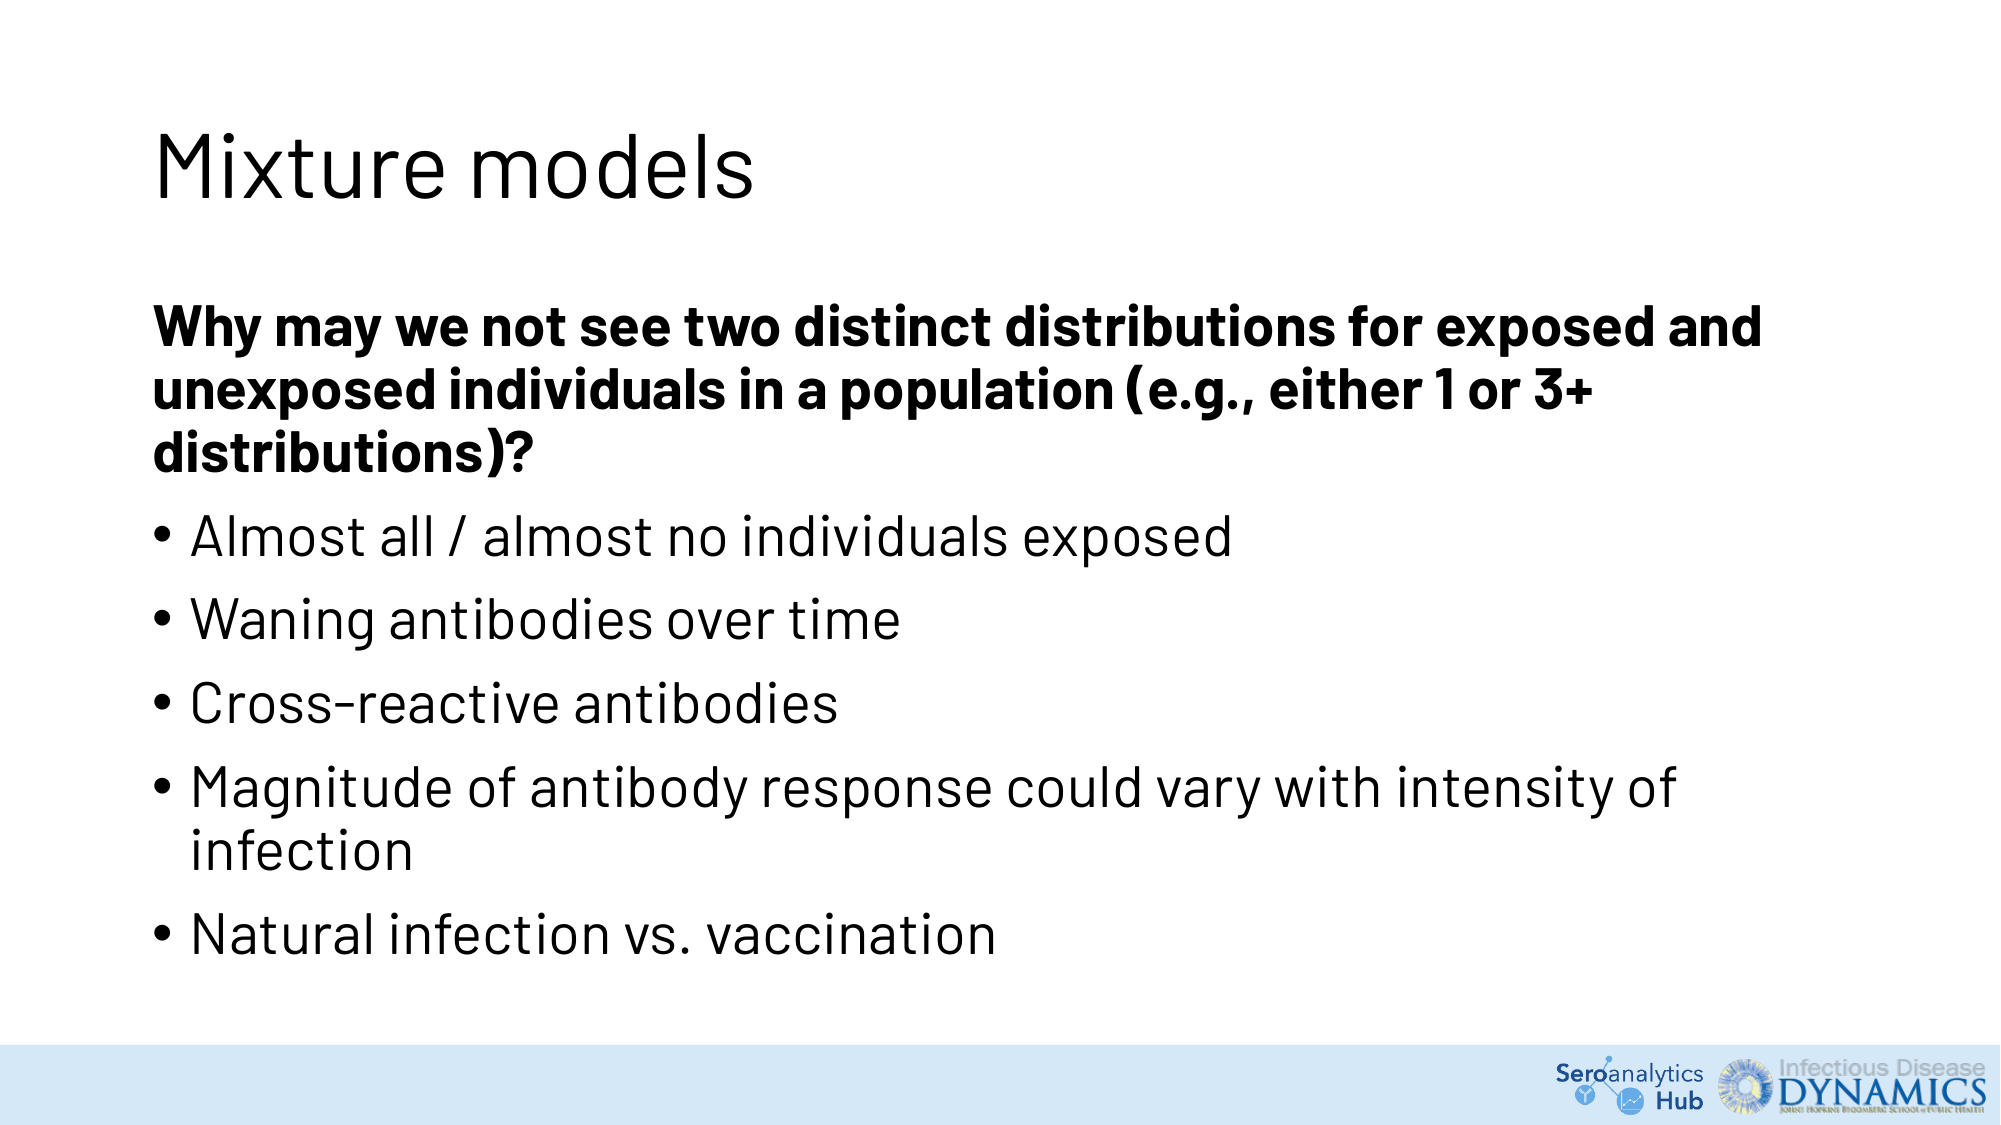

# Mixture models
Why may we not see two distinct distributions for exposed and unexposed individuals in a population (e.g., either 1 or 3+ distributions)?
Almost all / almost no individuals exposed
Waning antibodies over time
Cross-reactive antibodies
Magnitude of antibody response could vary with intensity of infection
Natural infection vs. vaccination